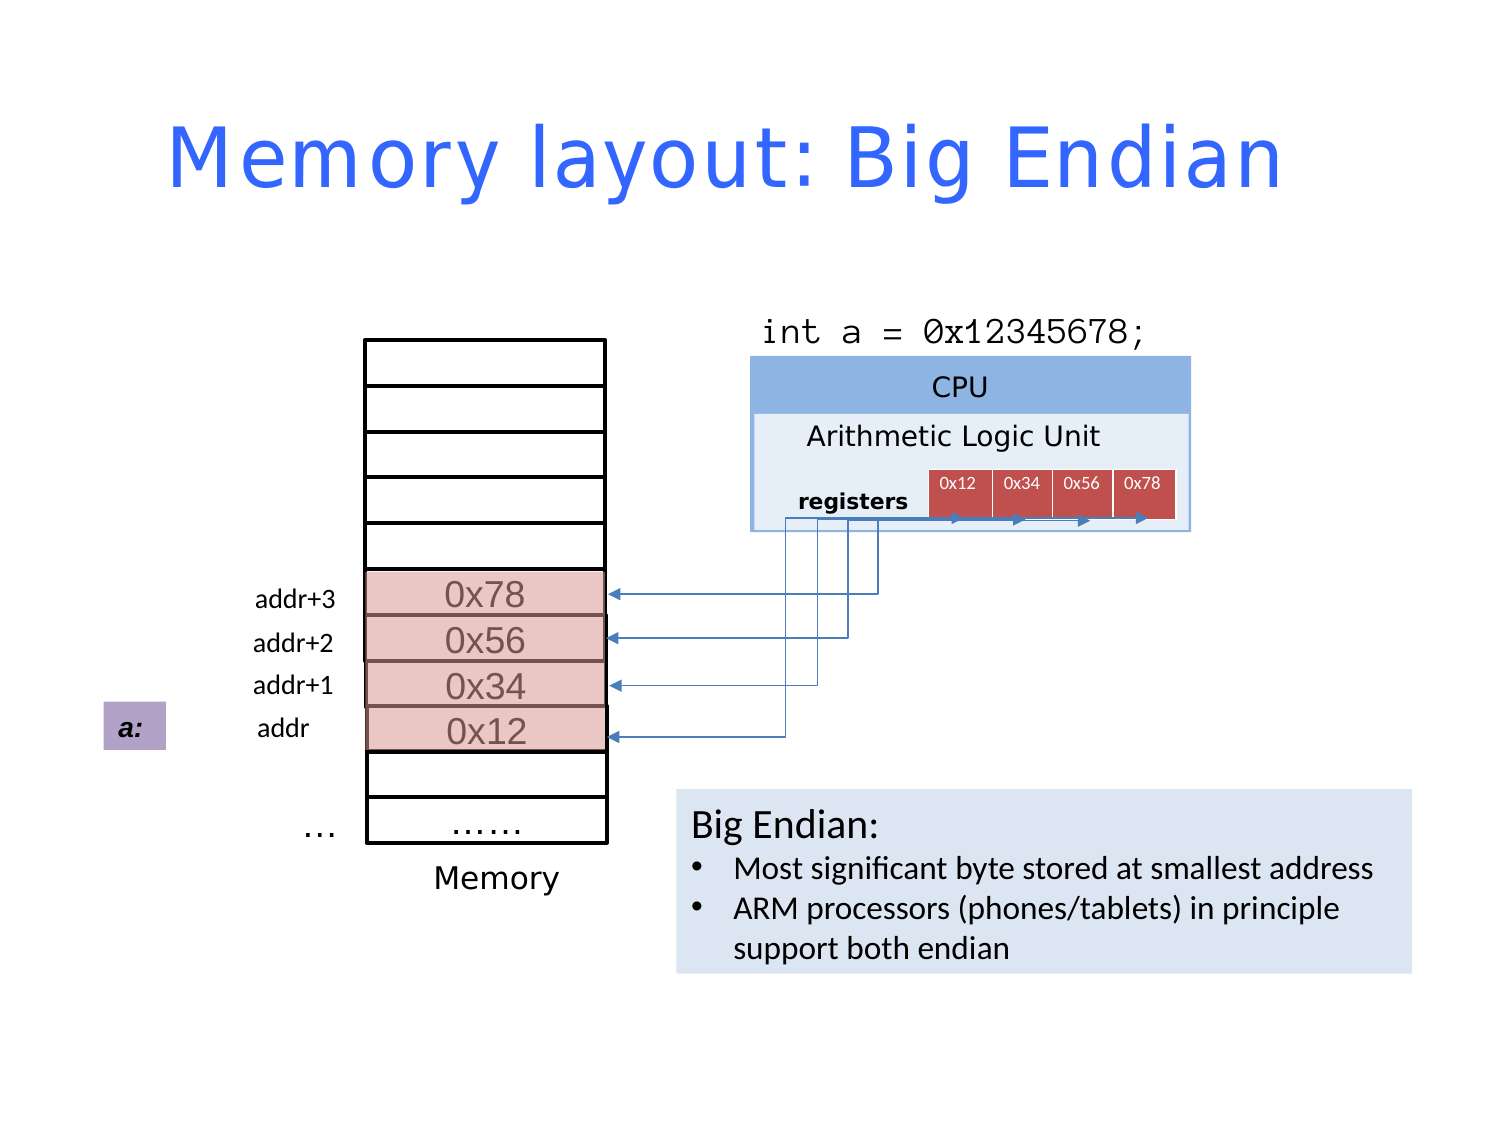

# Memory layout: Big Endian
int a = 0x12345678;

CPU

Arithmetic Logic Unit

| 0x12 | 0x34 | 0x56 | 0x78 |
| --- | --- | --- | --- |

registers
…

0x78

addr+3
0x56
addr+2
addr+1
0x34
a:
addr
0x12

Big Endian:
Most significant byte stored at smallest address
ARM processors (phones/tablets) in principle support both endian
…
……
Memory